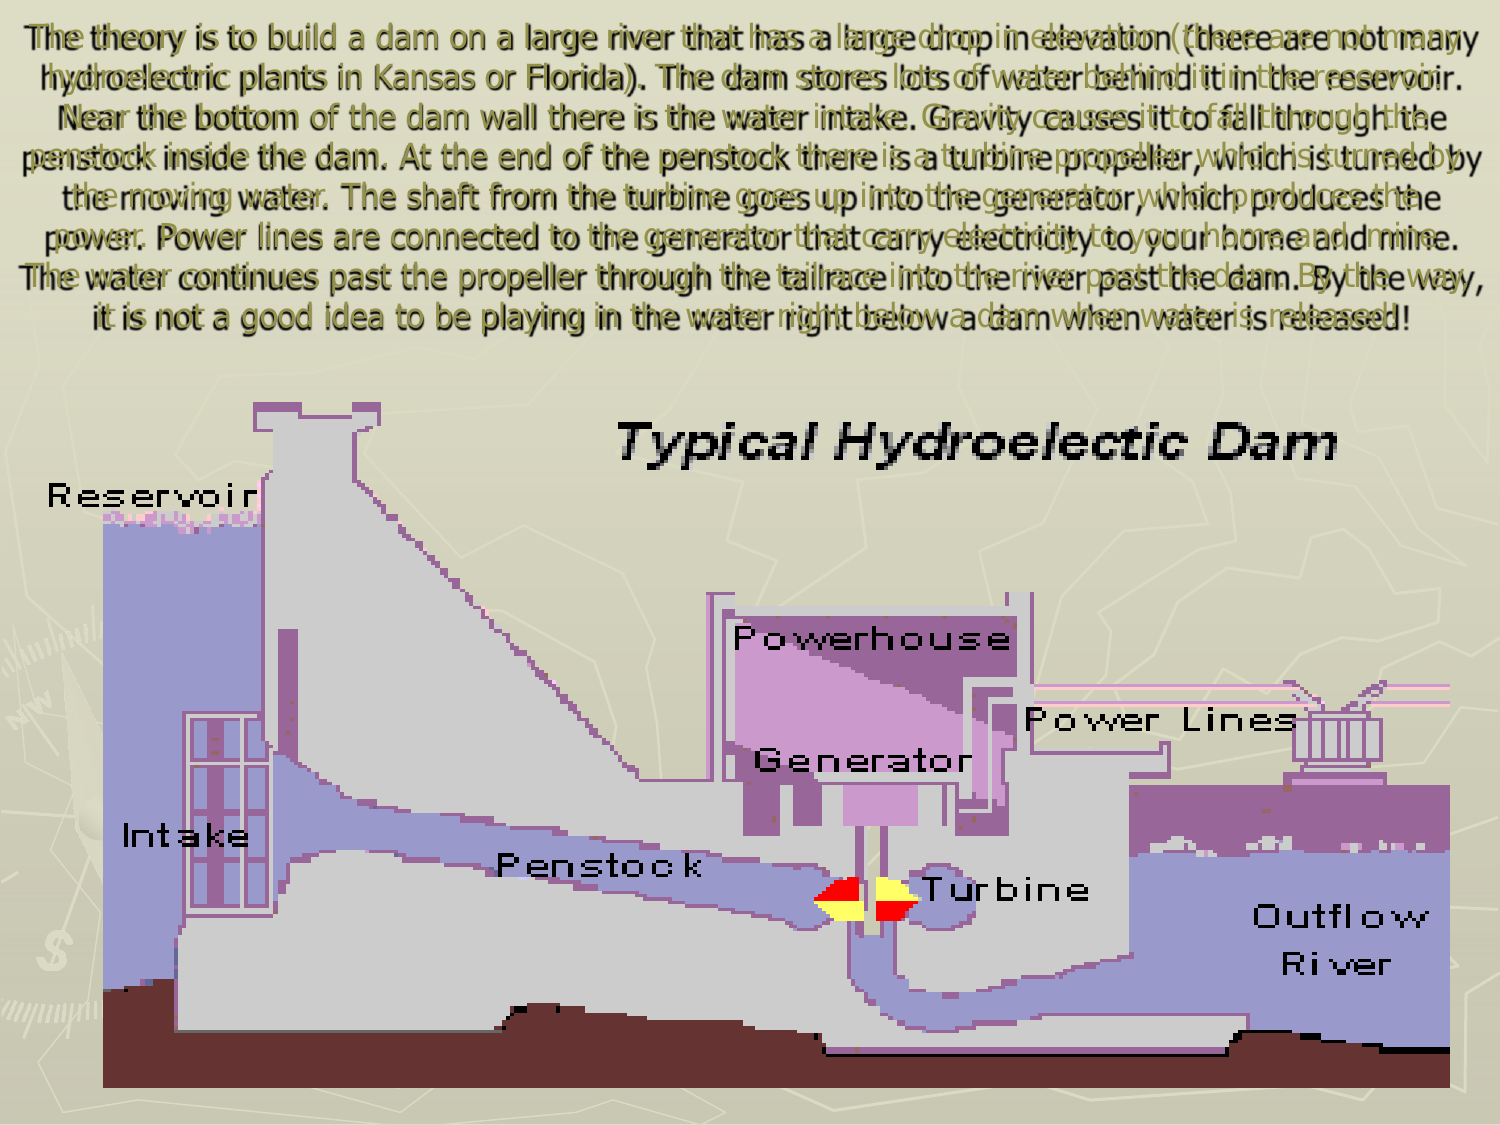

The theory is to build a dam on a large river that has a large drop in elevation (there are not many  hydroelectric plants in Kansas or Florida). The dam stores lots of water behind it in the reservoir.  Near the bottom of the dam wall there is the water intake. Gravity causes it to fall through the  penstock inside the dam. At the end of the penstock there is a turbine propeller, which is turned by  the moving water. The shaft from the turbine goes up into the generator, which produces the  power. Power lines are connected to the generator that carry electricity to your home and mine.
The water continues past the propeller through the tailrace into the river past the dam. By the way,
it is not a good idea to be playing in the water right below a dam when water is released!